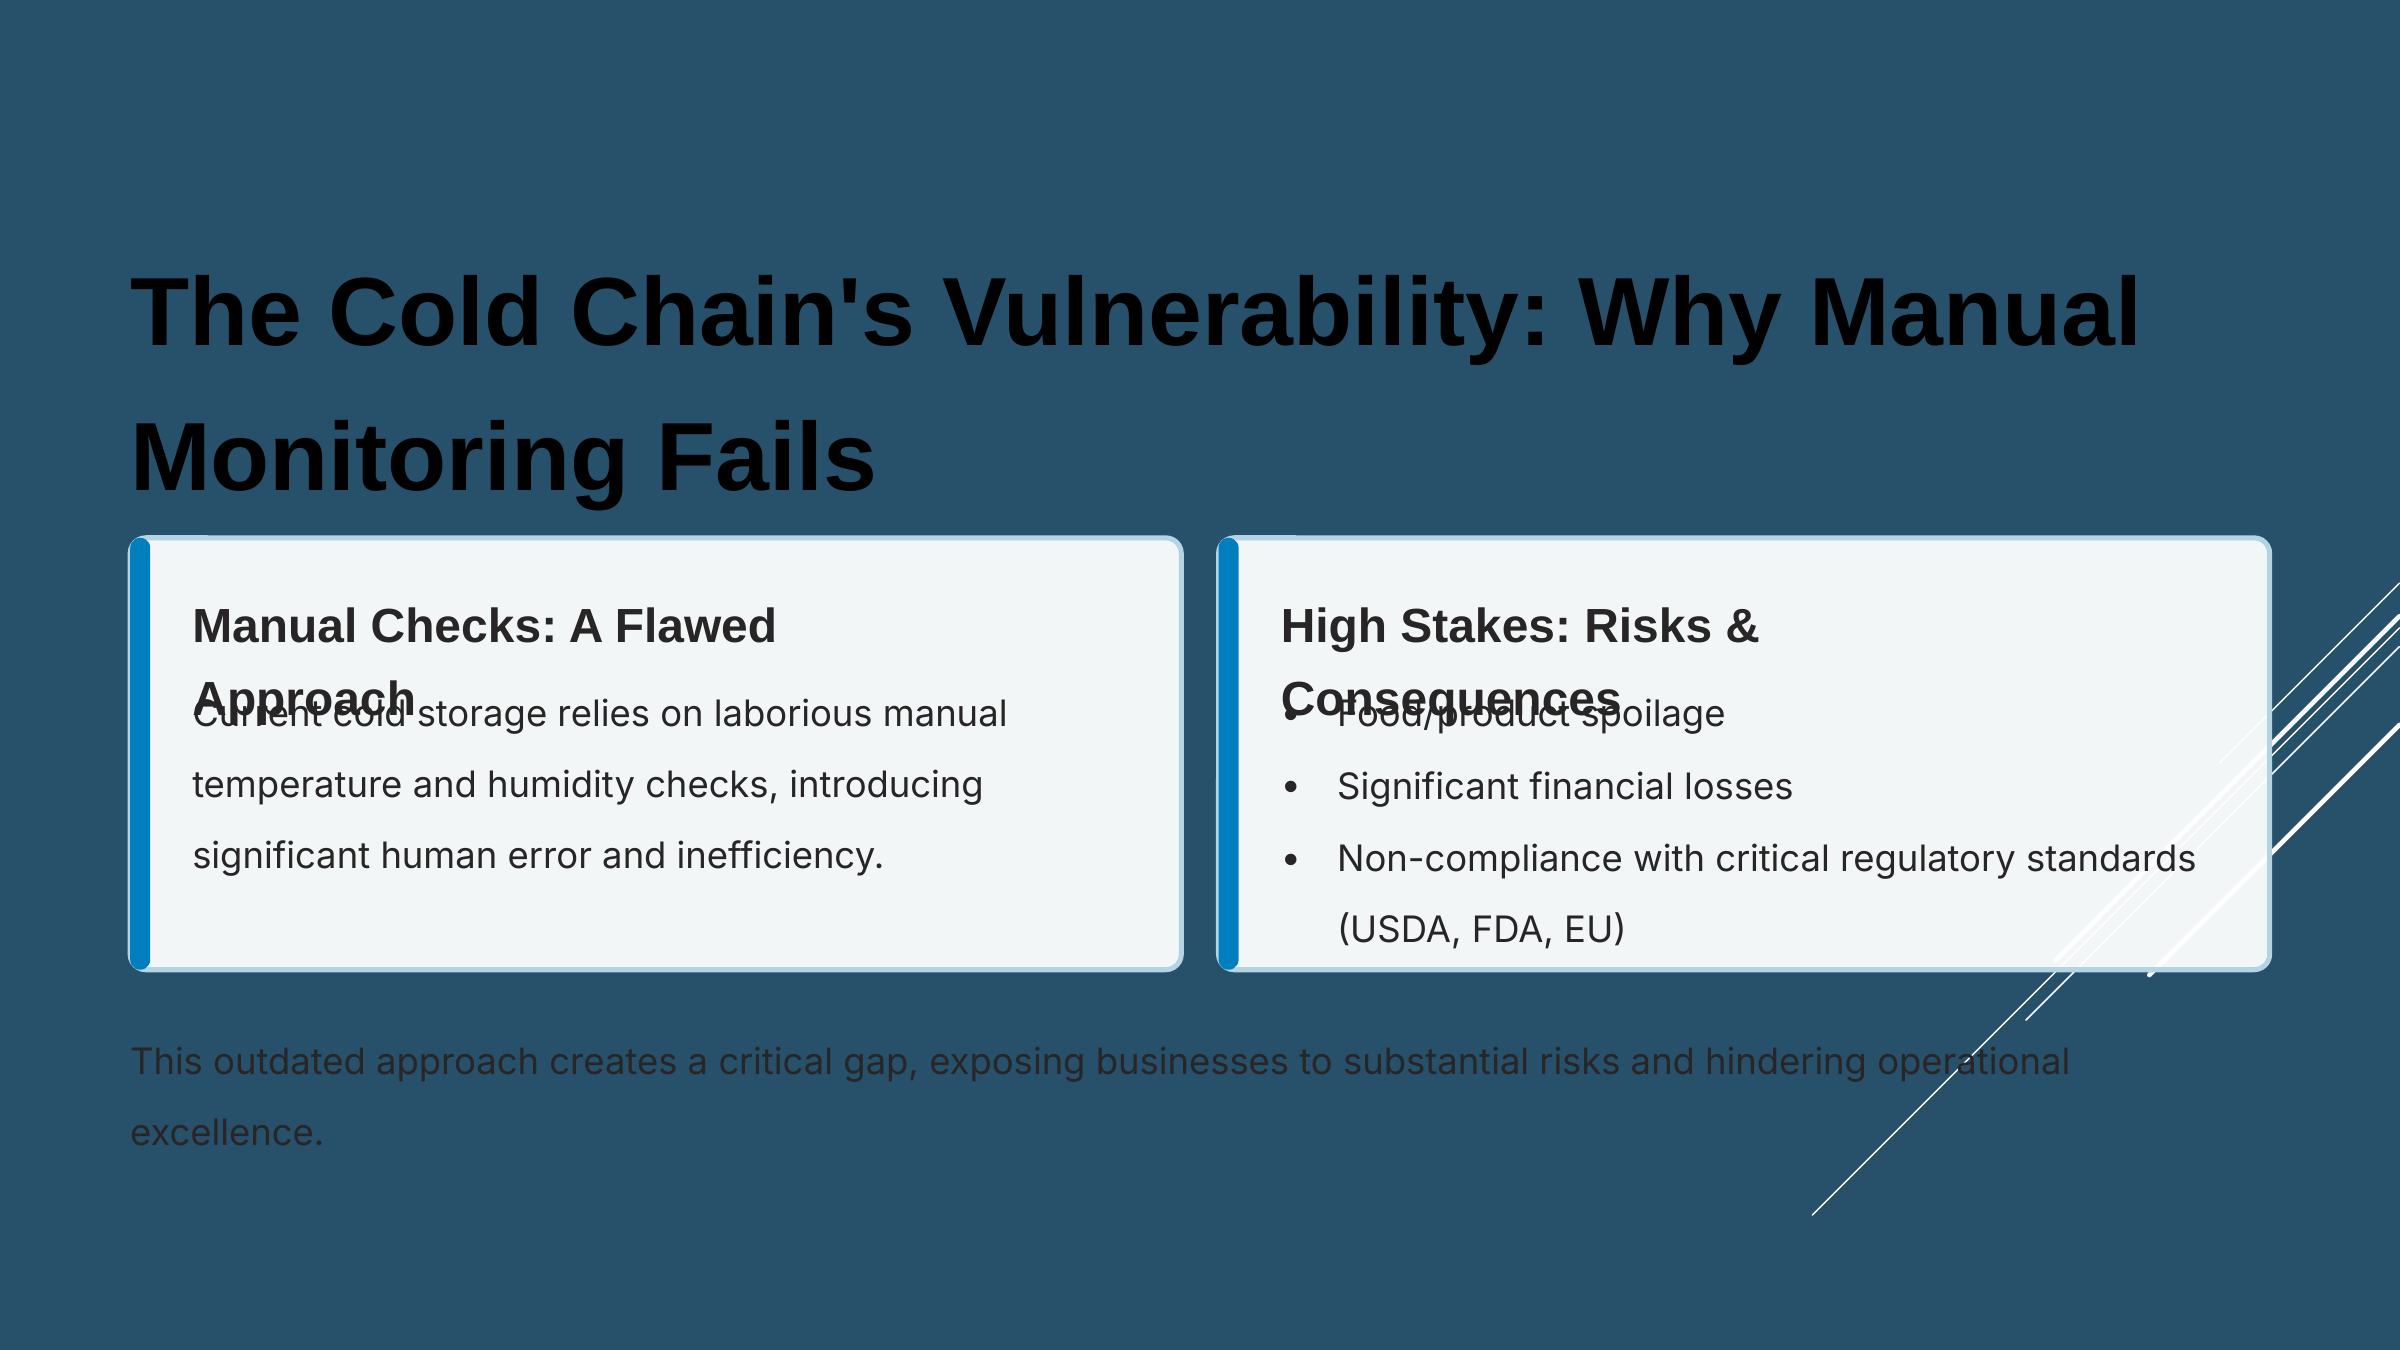

The Cold Chain's Vulnerability: Why Manual Monitoring Fails

Manual Checks: A Flawed Approach
High Stakes: Risks & Consequences
Current cold storage relies on laborious manual temperature and humidity checks, introducing significant human error and inefficiency.
Food/product spoilage
Significant financial losses
Non-compliance with critical regulatory standards (USDA, FDA, EU)
This outdated approach creates a critical gap, exposing businesses to substantial risks and hindering operational excellence.